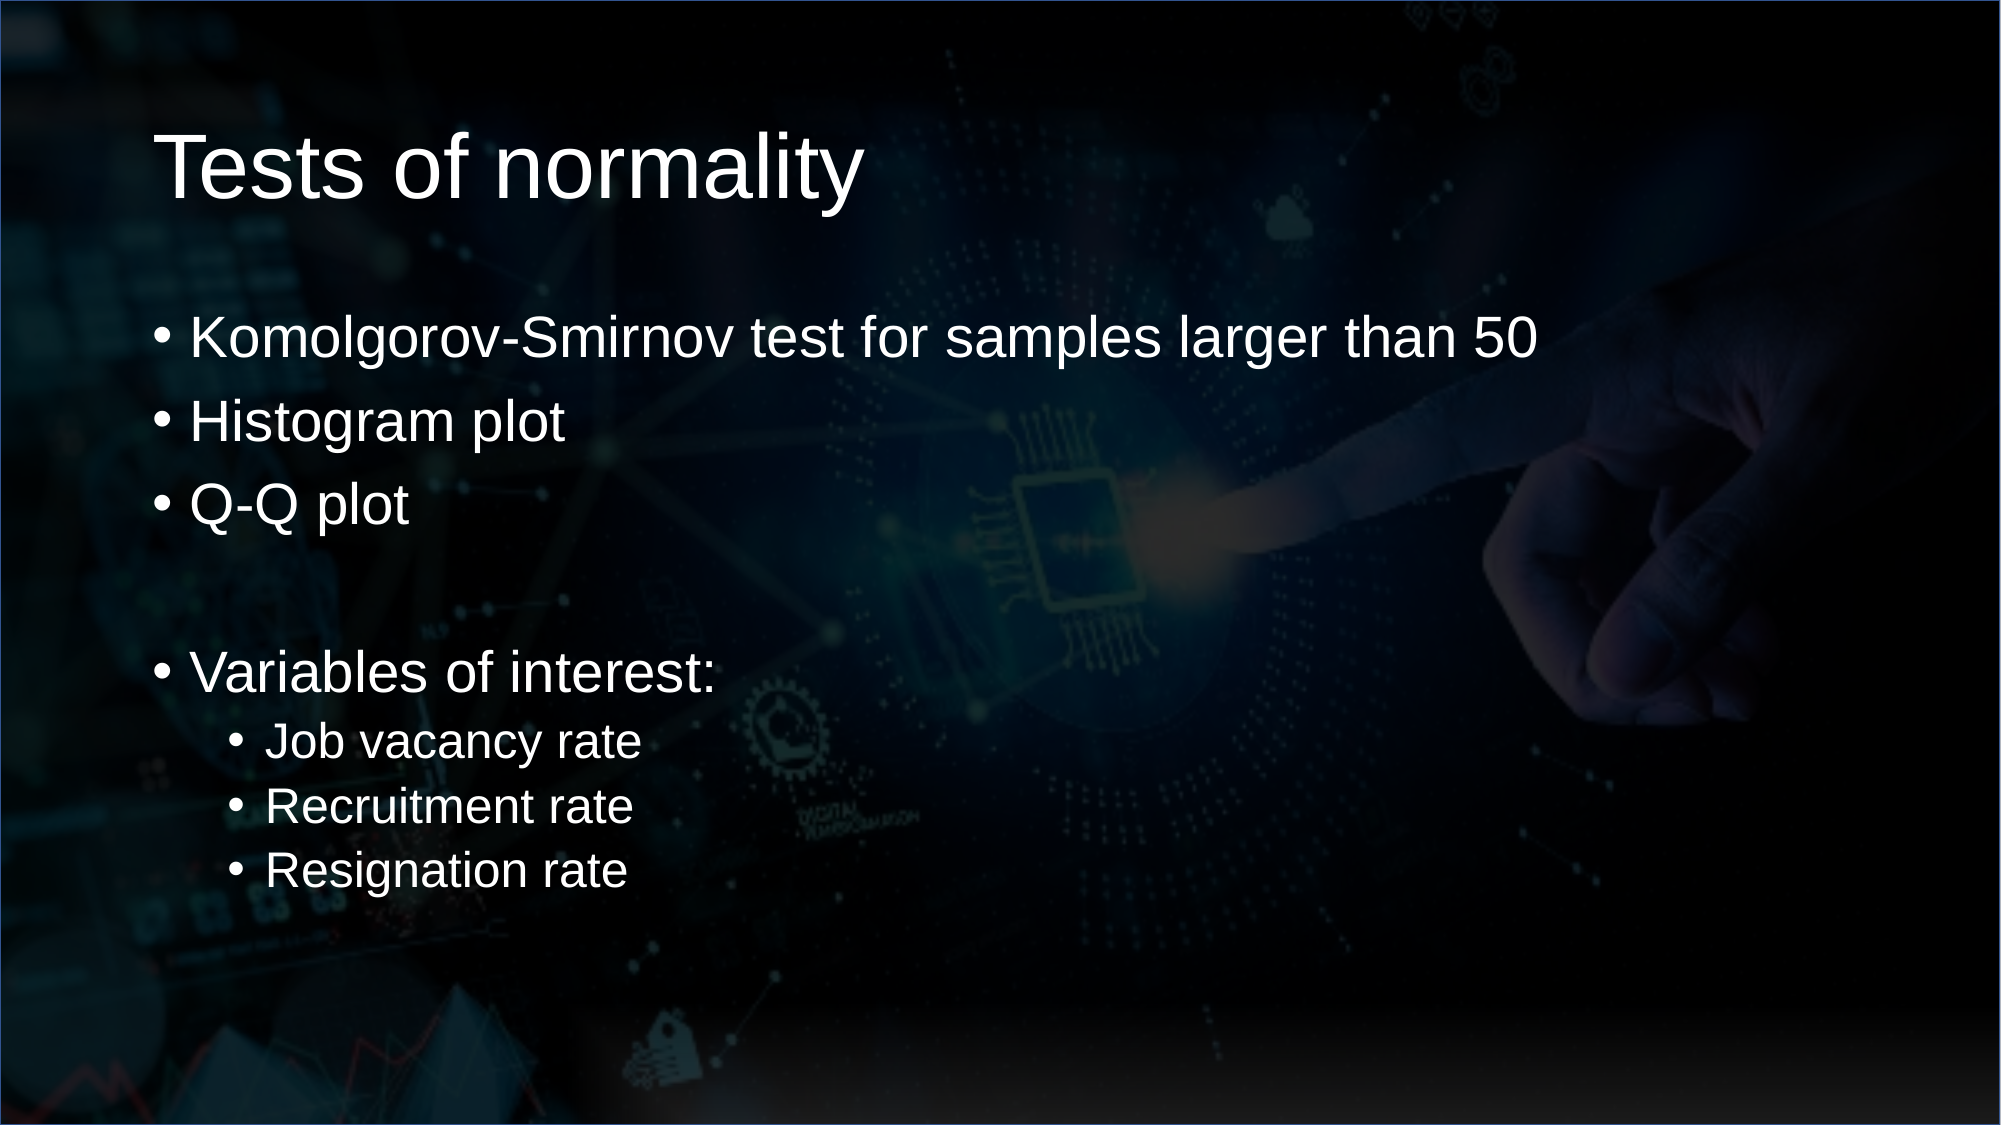

# Tests of normality
Komolgorov-Smirnov test for samples larger than 50
Histogram plot
Q-Q plot

Variables of interest:
Job vacancy rate
Recruitment rate
Resignation rate